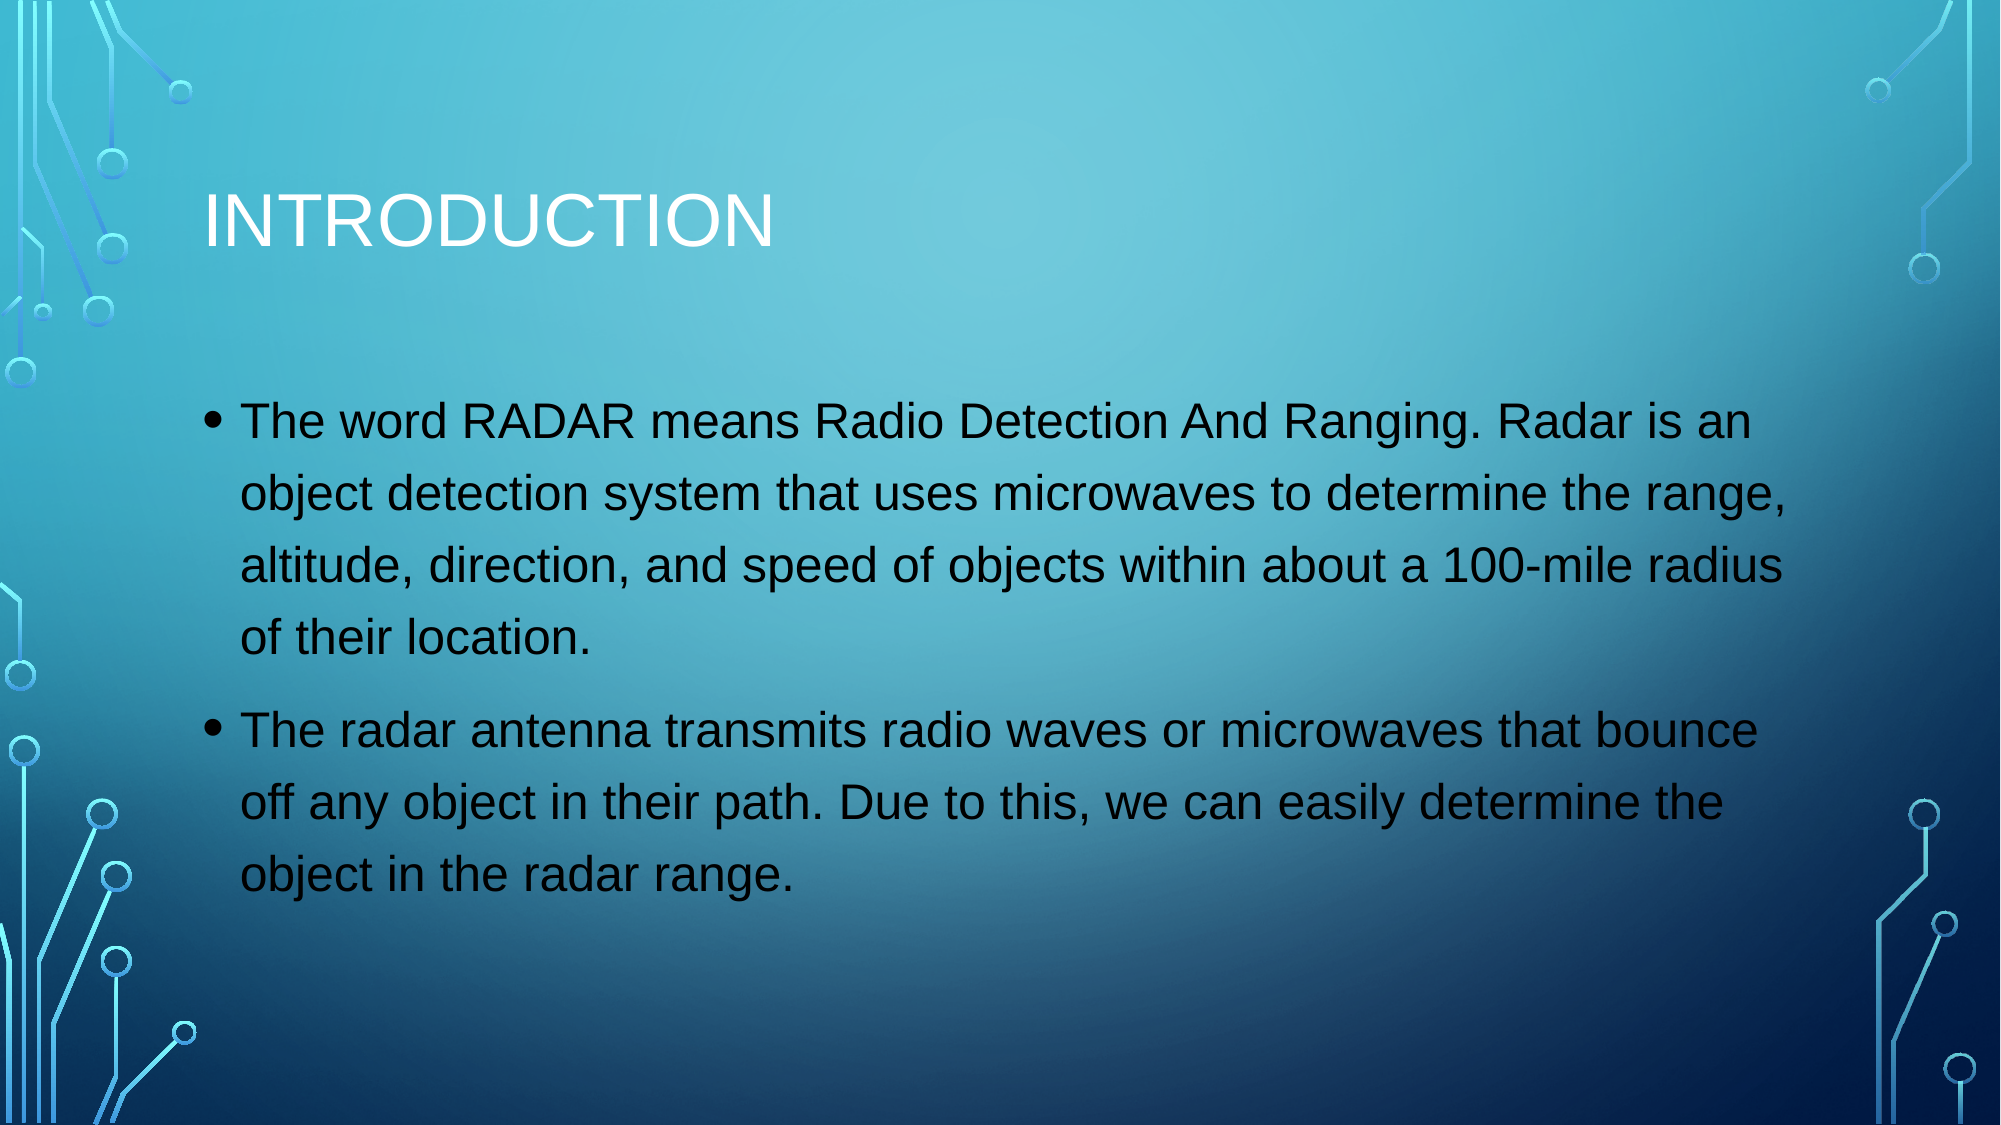

# introduction
The word RADAR means Radio Detection And Ranging. Radar is an object detection system that uses microwaves to determine the range, altitude, direction, and speed of objects within about a 100-mile radius of their location.
The radar antenna transmits radio waves or microwaves that bounce off any object in their path. Due to this, we can easily determine the object in the radar range.